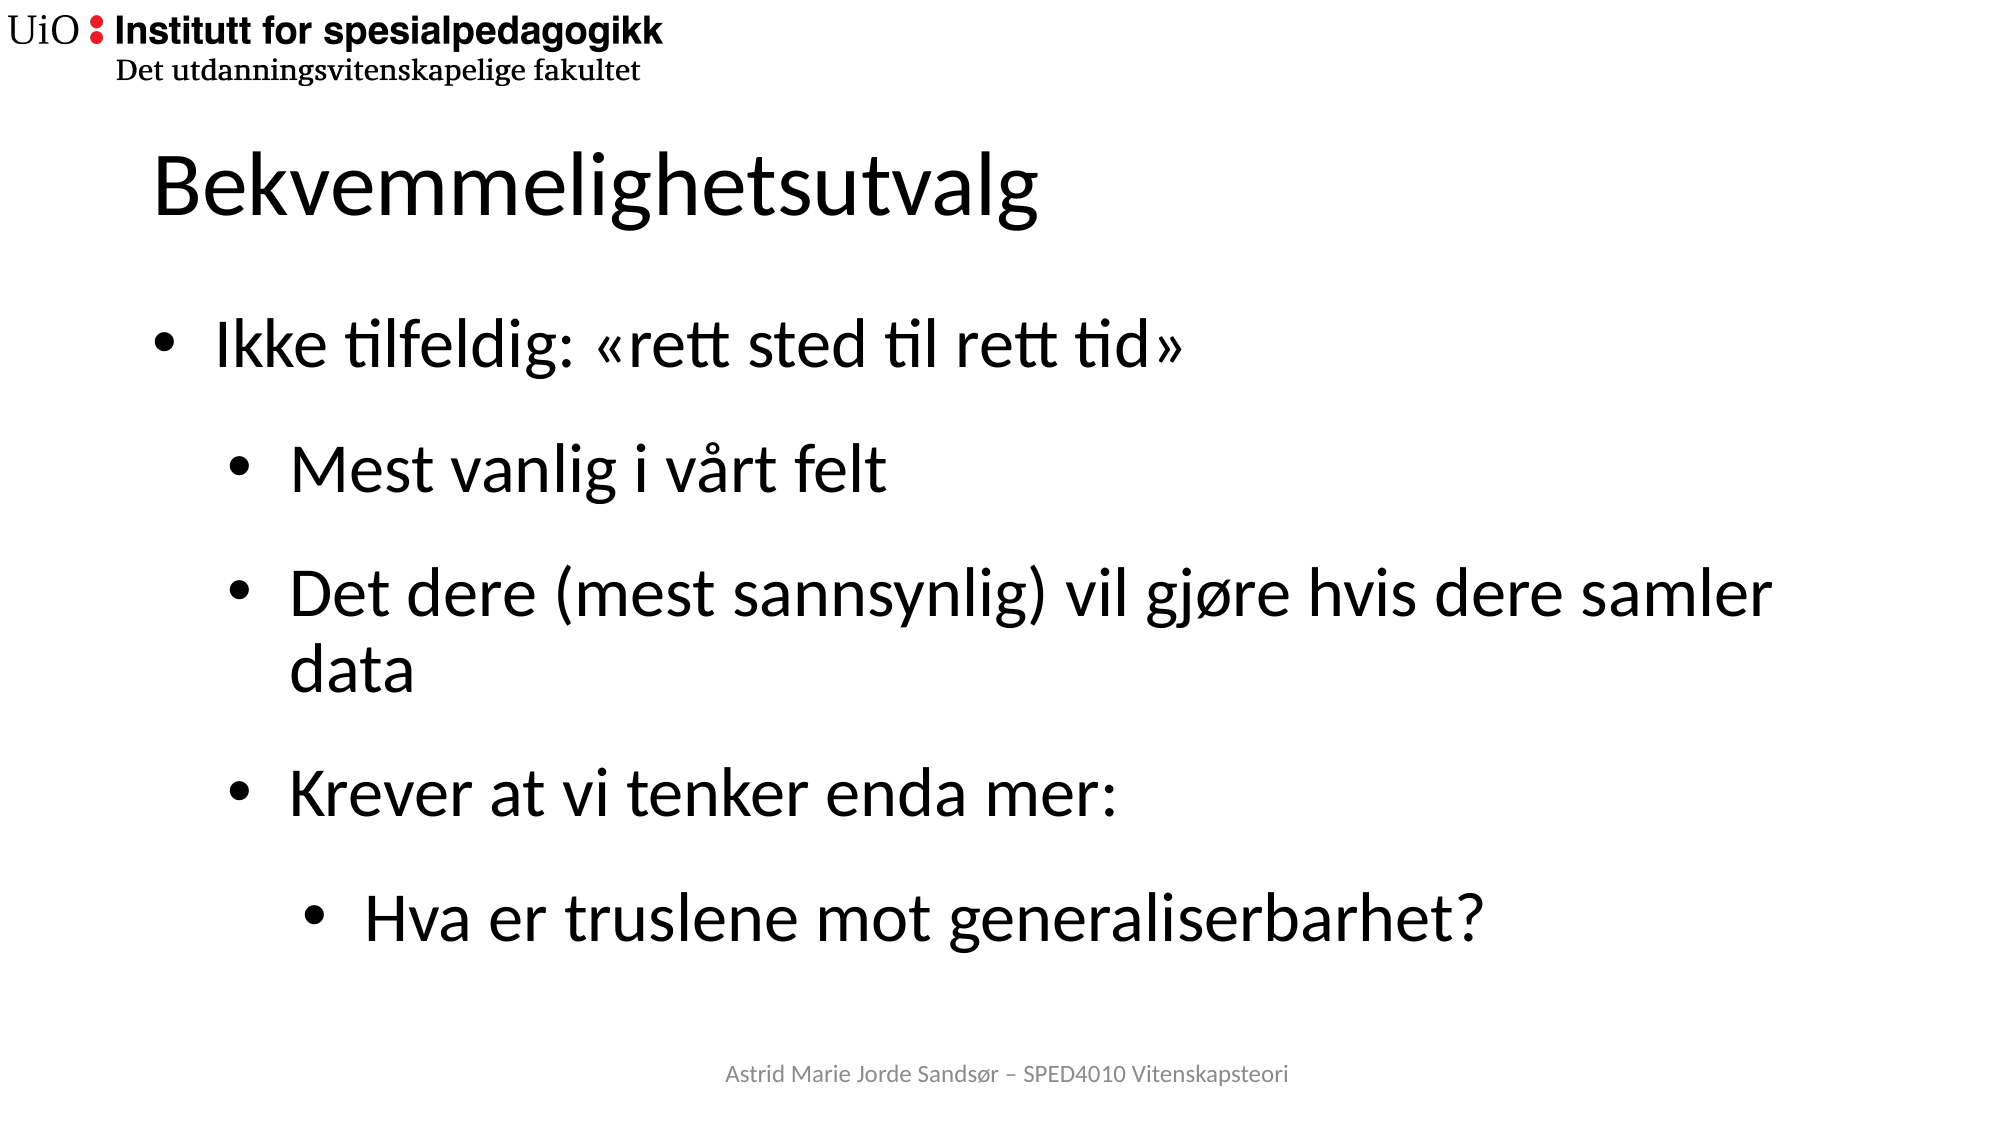

# Bekvemmelighetsutvalg
Ikke tilfeldig: «rett sted til rett tid»
Mest vanlig i vårt felt
Det dere (mest sannsynlig) vil gjøre hvis dere samler data
Krever at vi tenker enda mer:
Hva er truslene mot generaliserbarhet?

Astrid Marie Jorde Sandsør – SPED4010 Vitenskapsteori